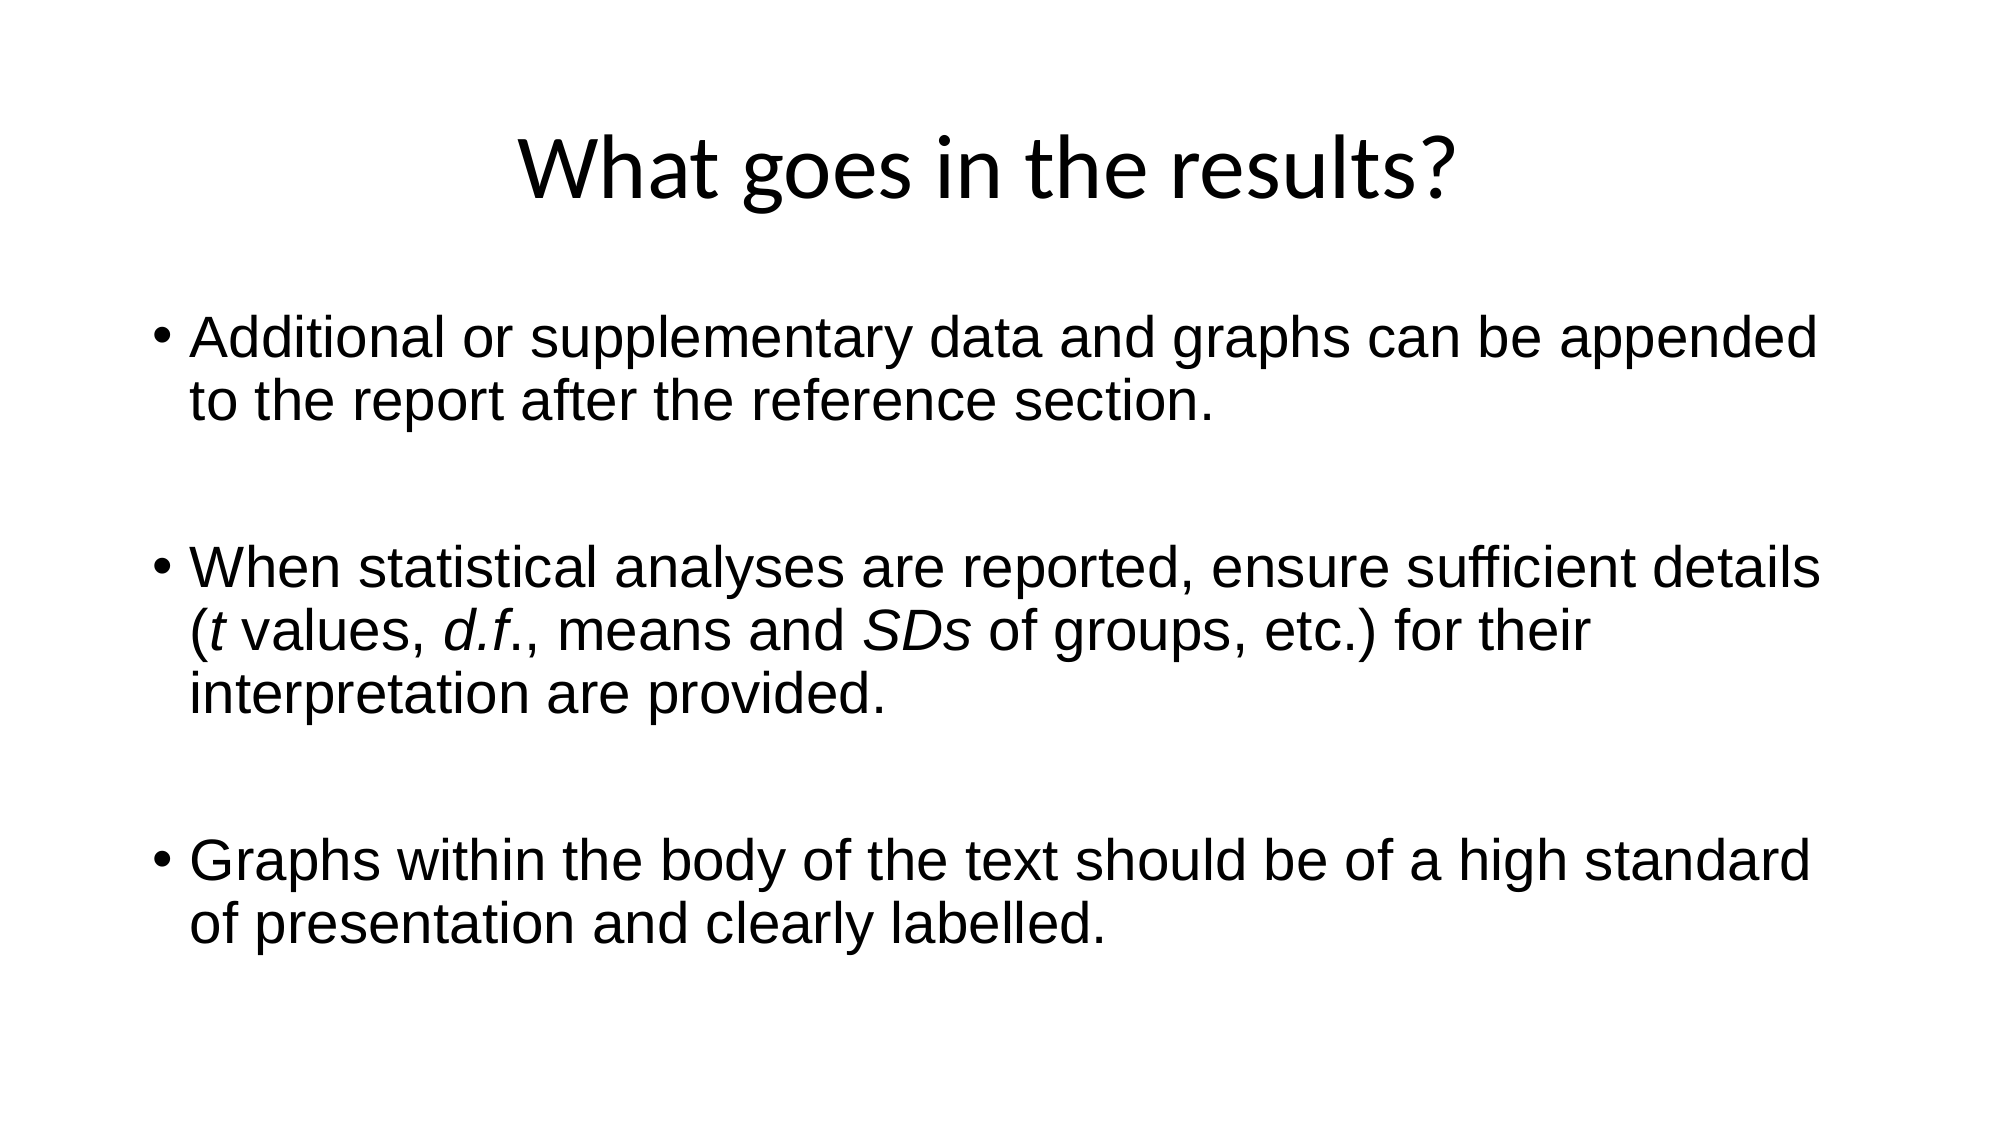

# What goes in the results?
Additional or supplementary data and graphs can be appended to the report after the reference section.

When statistical analyses are reported, ensure sufficient details (t values, d.f., means and SDs of groups, etc.) for their interpretation are provided.

Graphs within the body of the text should be of a high standard of presentation and clearly labelled.